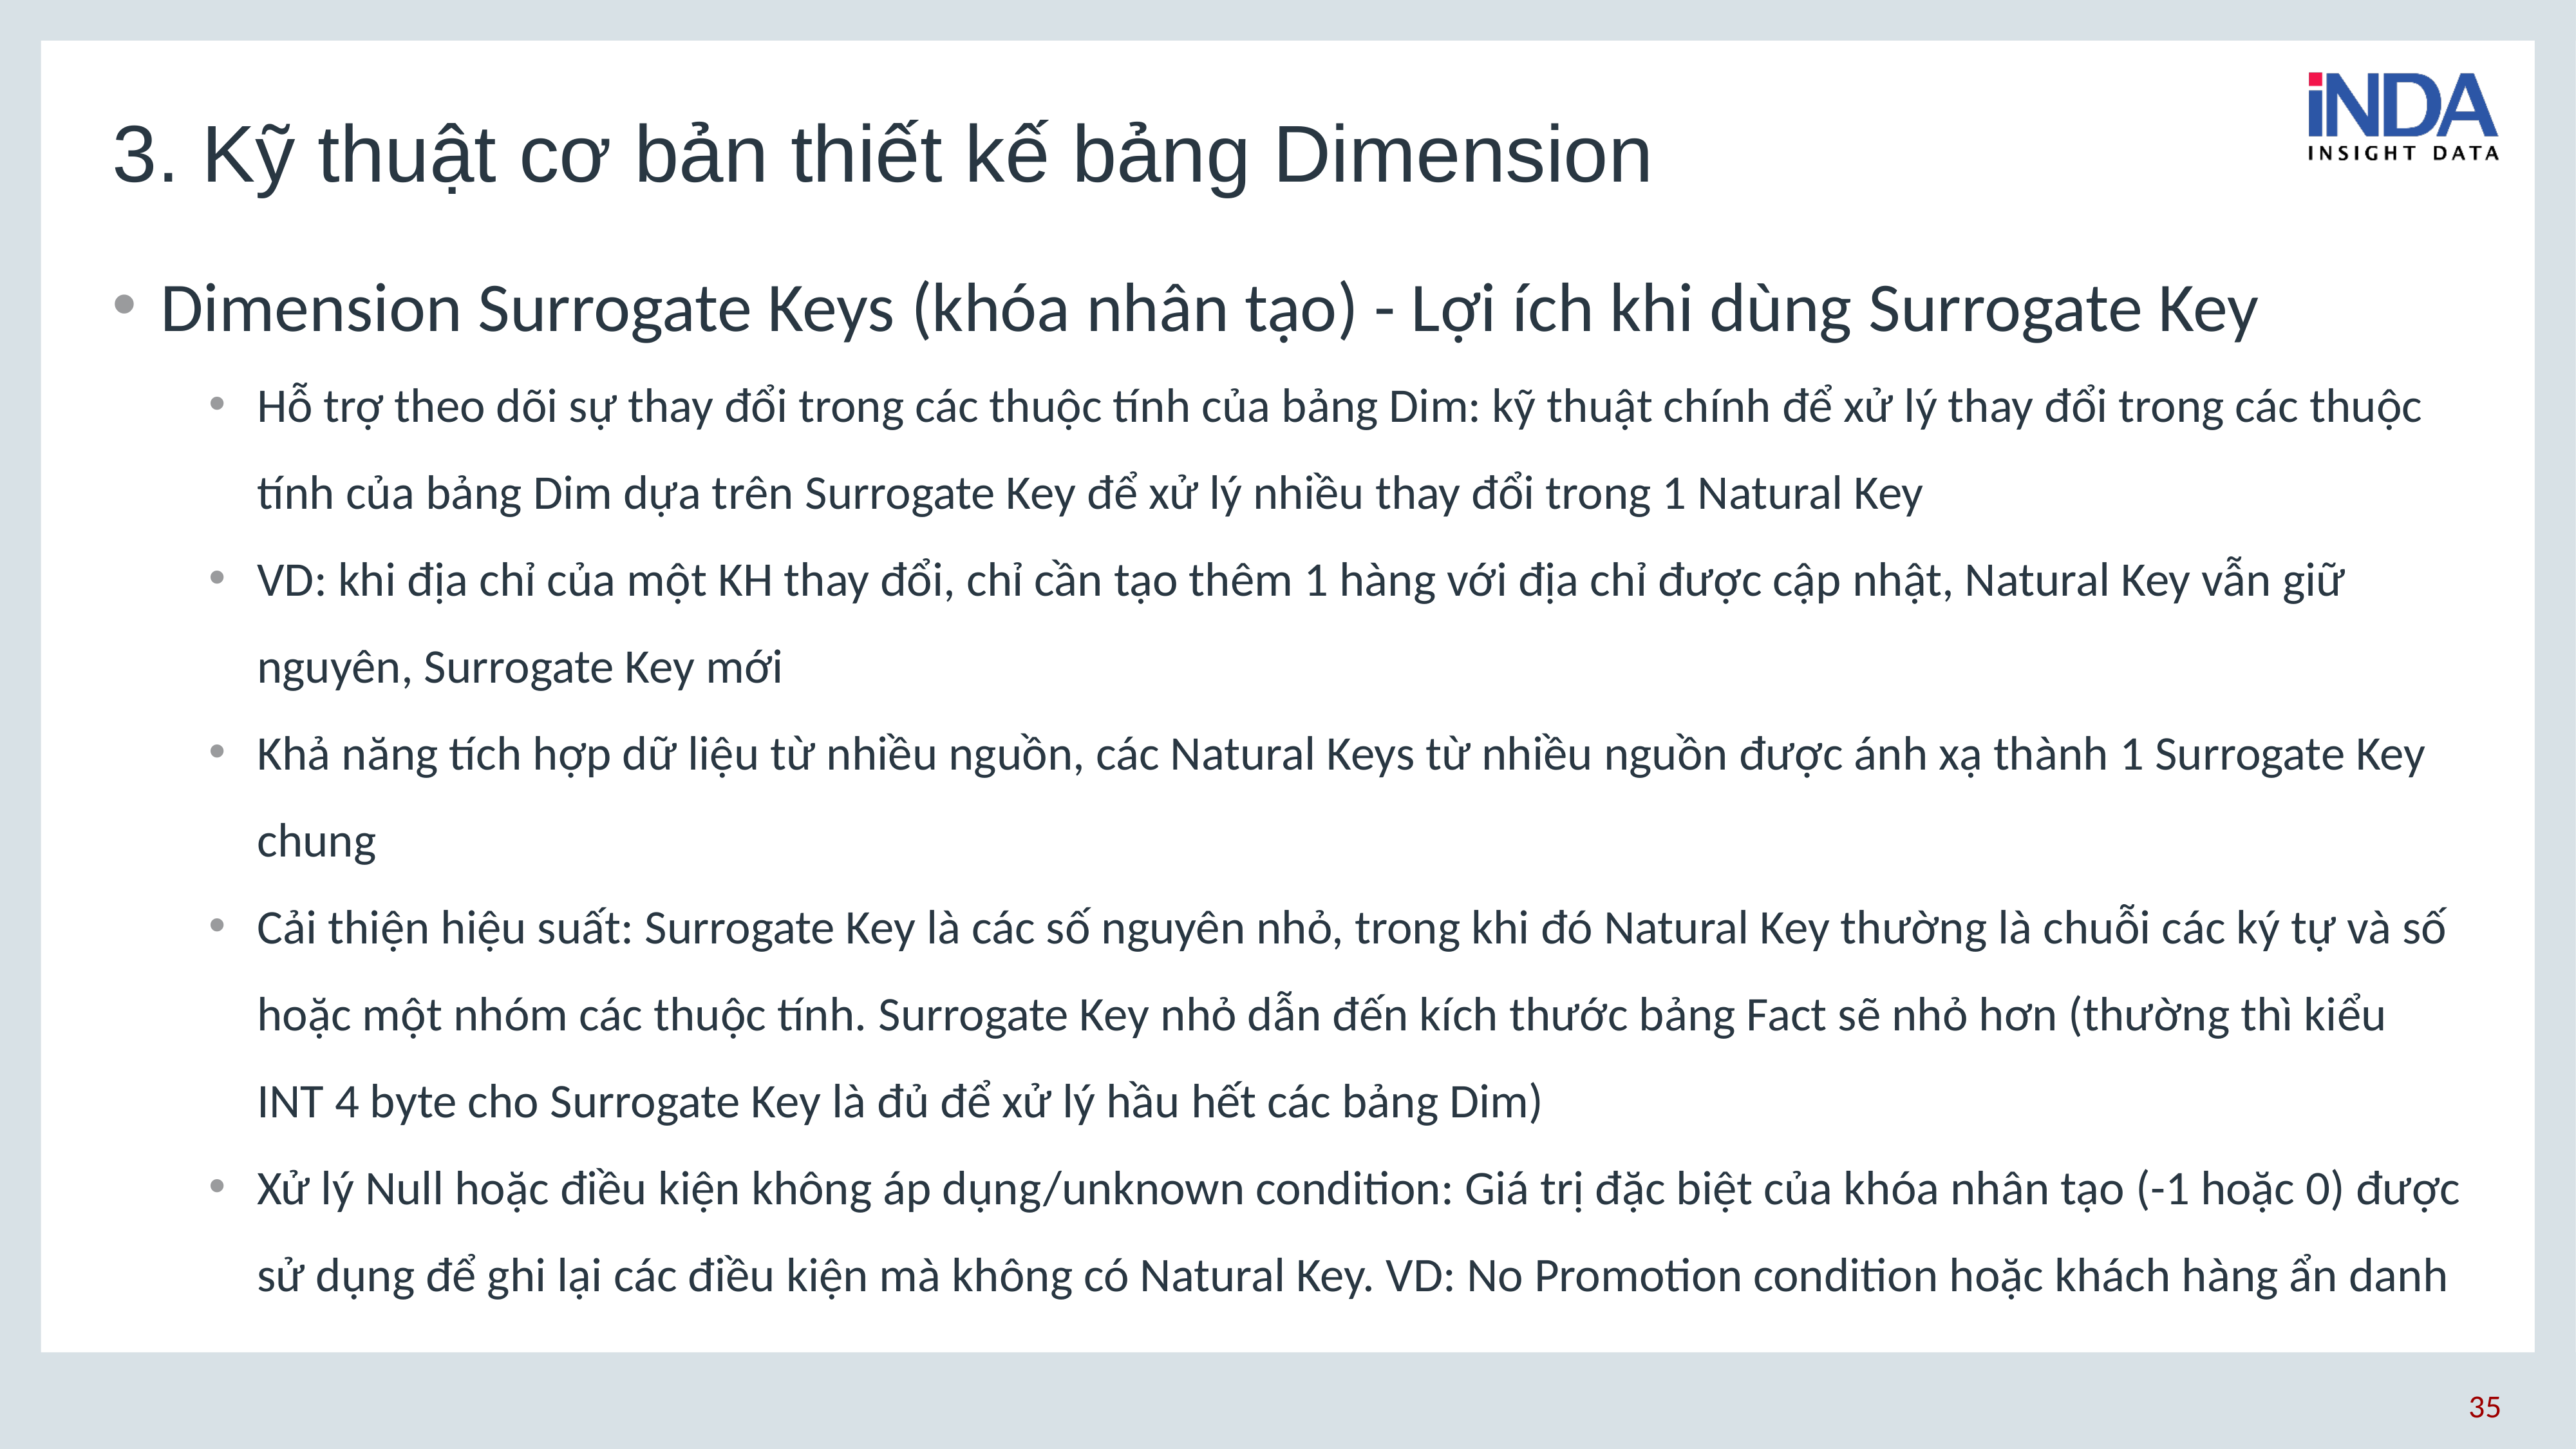

# 3. Kỹ thuật cơ bản thiết kế bảng Dimension
Dimension Surrogate Keys (khóa nhân tạo) - Lợi ích khi dùng Surrogate Key
Hỗ trợ theo dõi sự thay đổi trong các thuộc tính của bảng Dim: kỹ thuật chính để xử lý thay đổi trong các thuộc tính của bảng Dim dựa trên Surrogate Key để xử lý nhiều thay đổi trong 1 Natural Key
VD: khi địa chỉ của một KH thay đổi, chỉ cần tạo thêm 1 hàng với địa chỉ được cập nhật, Natural Key vẫn giữ nguyên, Surrogate Key mới
Khả năng tích hợp dữ liệu từ nhiều nguồn, các Natural Keys từ nhiều nguồn được ánh xạ thành 1 Surrogate Key chung
Cải thiện hiệu suất: Surrogate Key là các số nguyên nhỏ, trong khi đó Natural Key thường là chuỗi các ký tự và số hoặc một nhóm các thuộc tính. Surrogate Key nhỏ dẫn đến kích thước bảng Fact sẽ nhỏ hơn (thường thì kiểu INT 4 byte cho Surrogate Key là đủ để xử lý hầu hết các bảng Dim)
Xử lý Null hoặc điều kiện không áp dụng/unknown condition: Giá trị đặc biệt của khóa nhân tạo (-1 hoặc 0) được sử dụng để ghi lại các điều kiện mà không có Natural Key. VD: No Promotion condition hoặc khách hàng ẩn danh

35